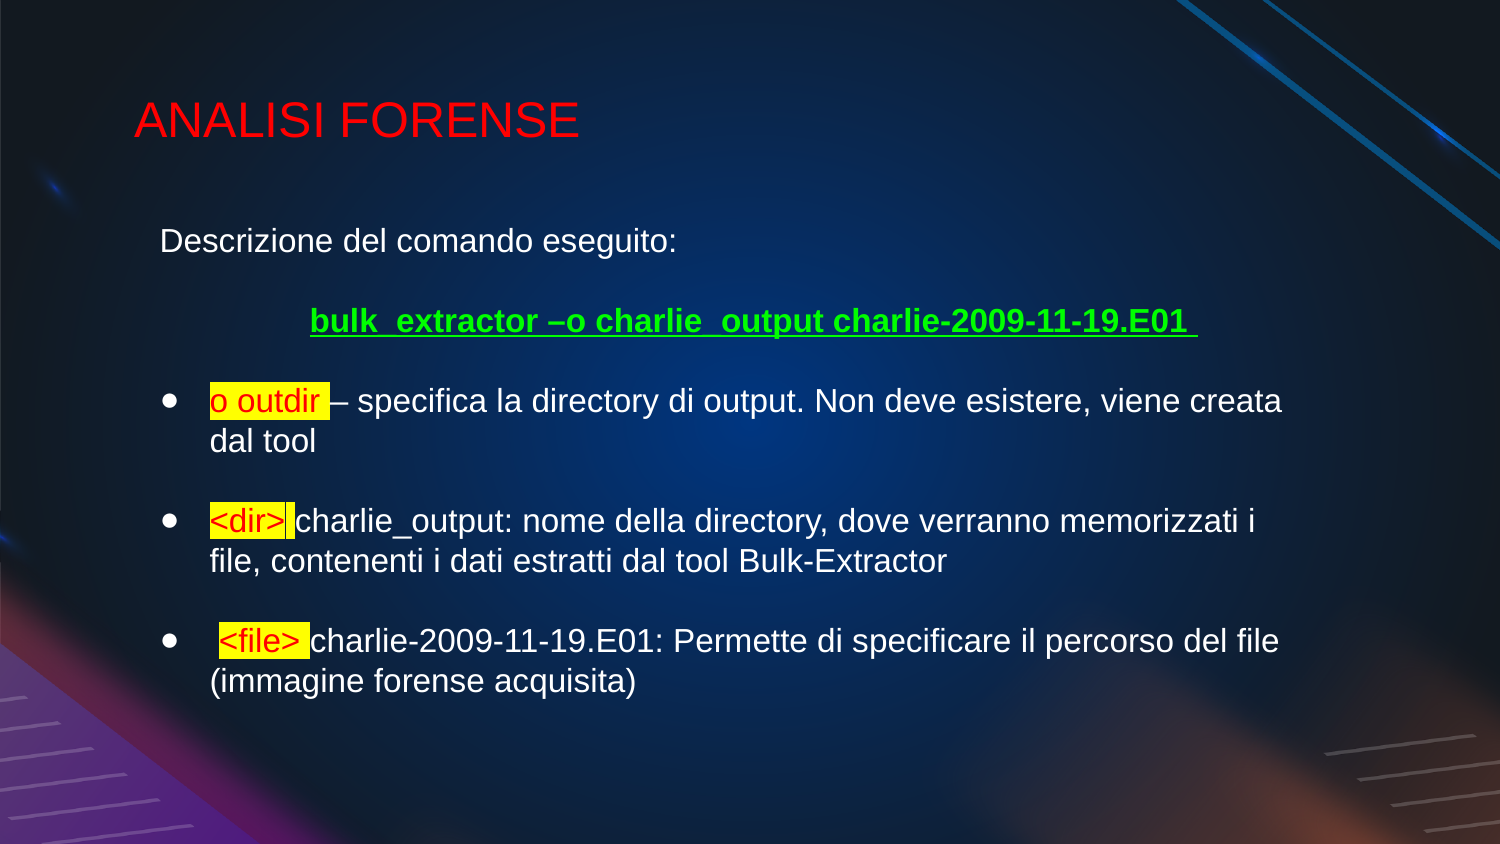

# ANALISI FORENSE
Descrizione del comando eseguito:

	bulk_extractor –o charlie_output charlie-2009-11-19.E01

o outdir – specifica la directory di output. Non deve esistere, viene creata dal tool

<dir> charlie_output: nome della directory, dove verranno memorizzati i file, contenenti i dati estratti dal tool Bulk-Extractor

 <file> charlie-2009-11-19.E01: Permette di specificare il percorso del file (immagine forense acquisita)